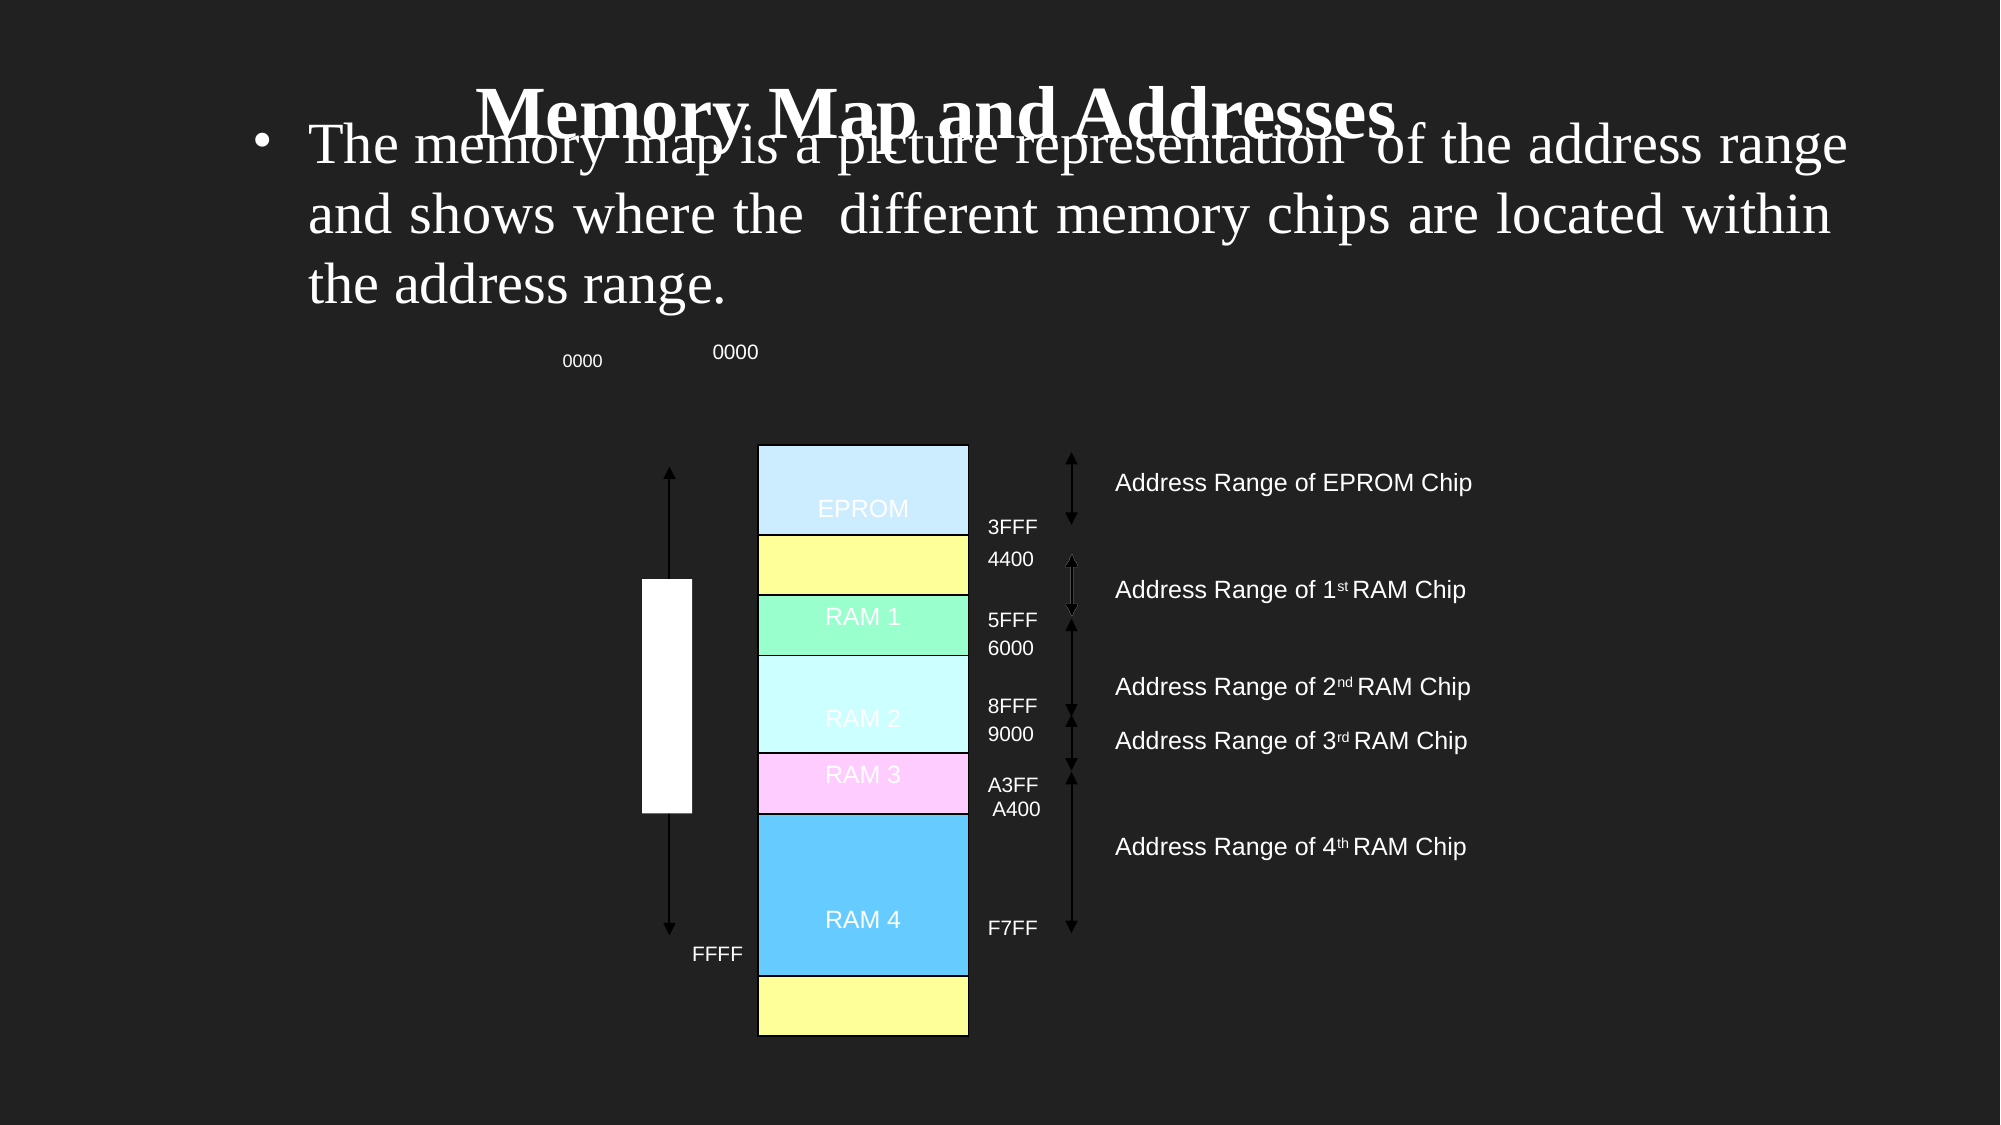

Memory Map and Addresses
The memory map is a picture representation  of the address range and shows where the  different memory chips are located within  the address range.
0000	0000

| EPROM |
| --- |
|  |
| RAM 1 |
| RAM 2 |
| RAM 3 |
| RAM 4 |
|  |

Address Range of EPROM Chip
3FFF
4400
Address Range of 1st RAM Chip
5FFF
6000
Address Range of 2nd RAM Chip

Address Range
8FFF
9000

A3FF  A400
Address Range of 3rd RAM Chip
Address Range of 4th RAM Chip

F7FF
FFFF